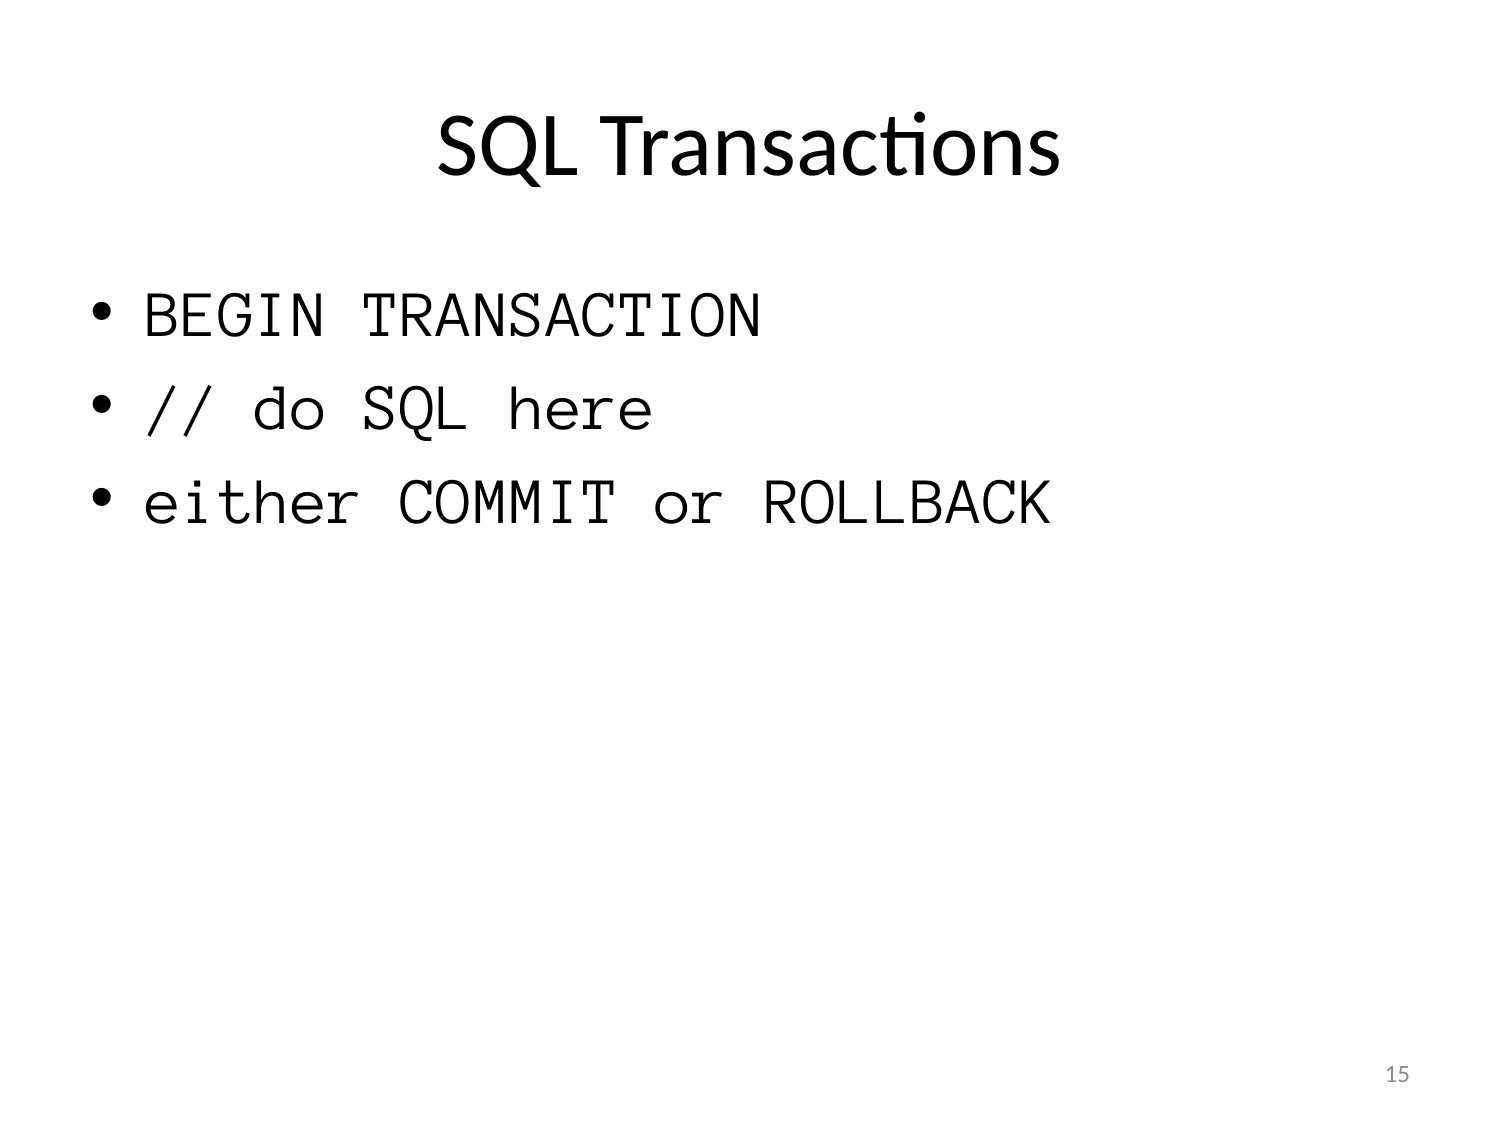

# SQL Transactions
BEGIN TRANSACTION
// do SQL here
either COMMIT or ROLLBACK

15